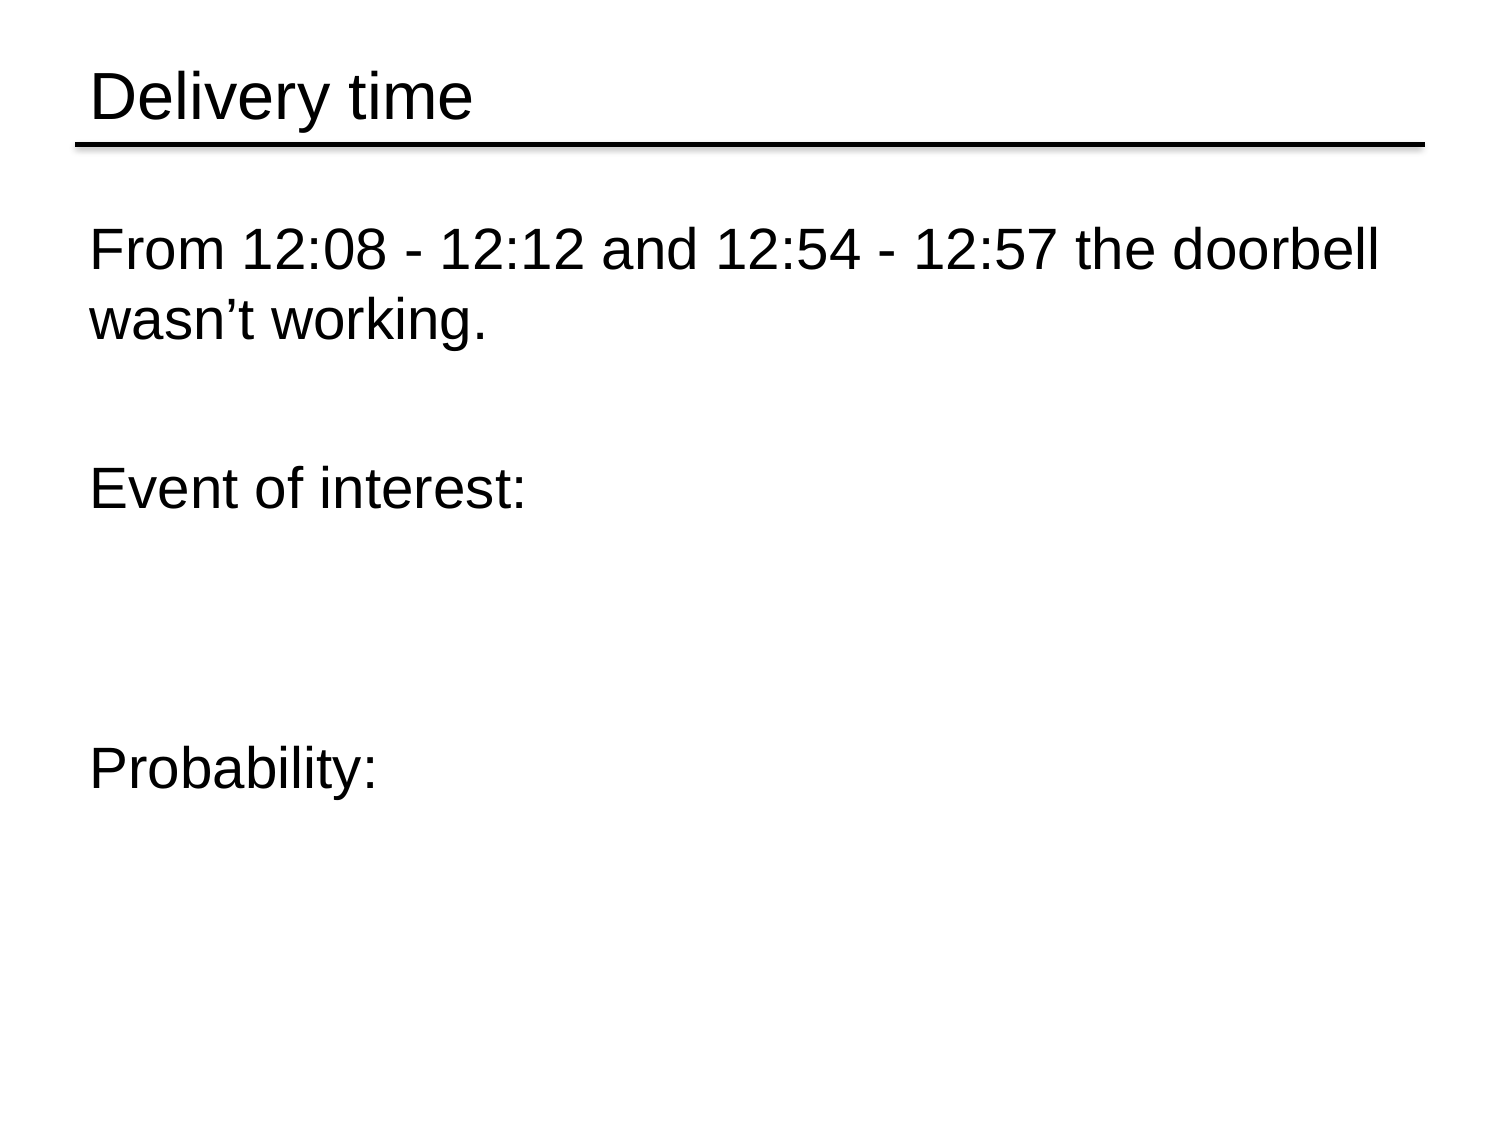

# Delivery time
From 12:08 - 12:12 and 12:54 - 12:57 the doorbell wasn’t working.
Event of interest:
Probability: